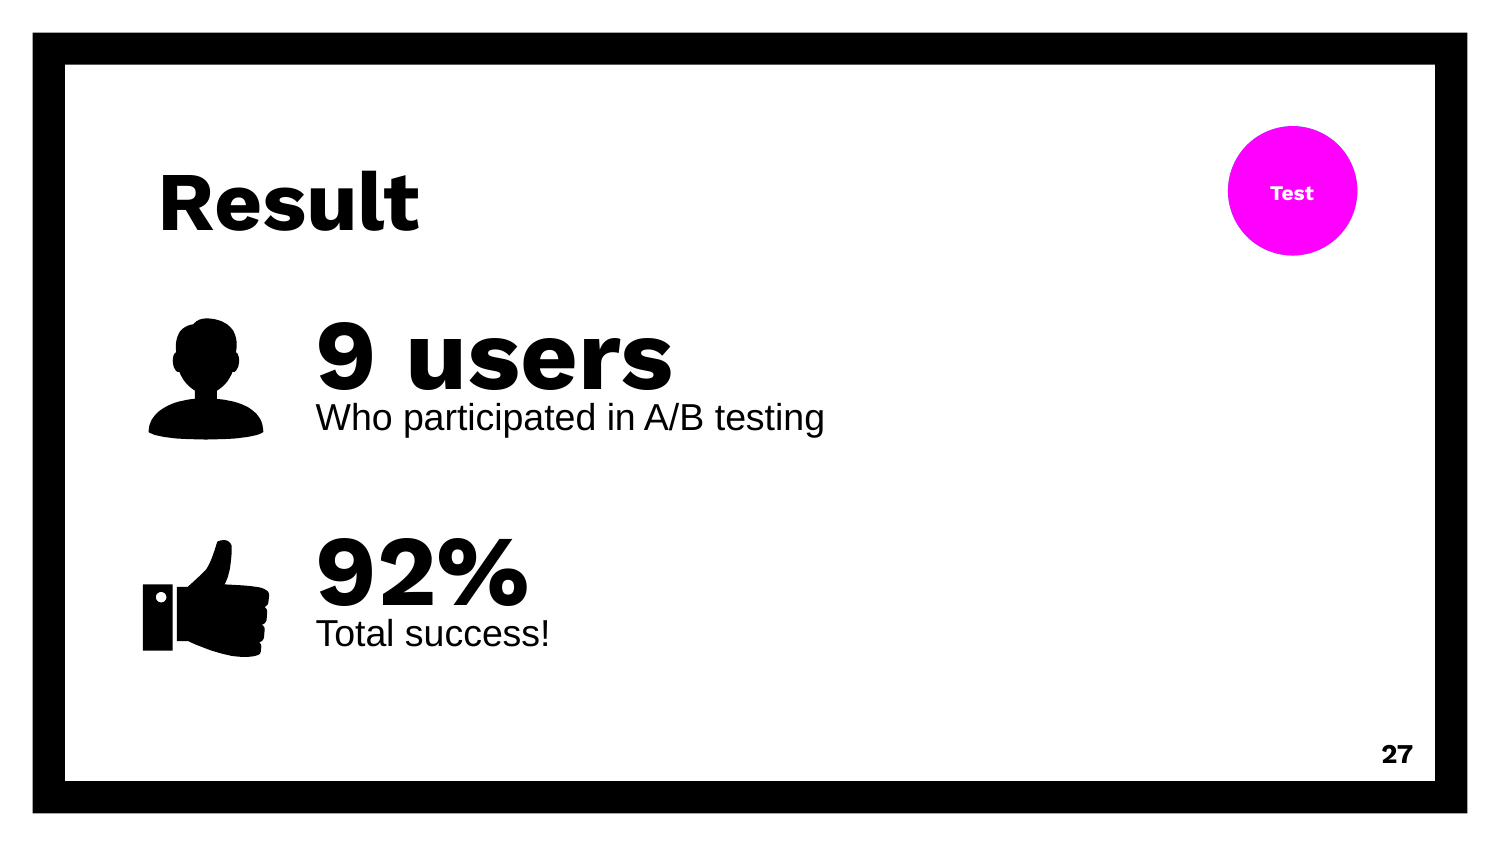

Result

Prototype
Test
9 users

Who participated in A/B testing
92%

Total success!
27